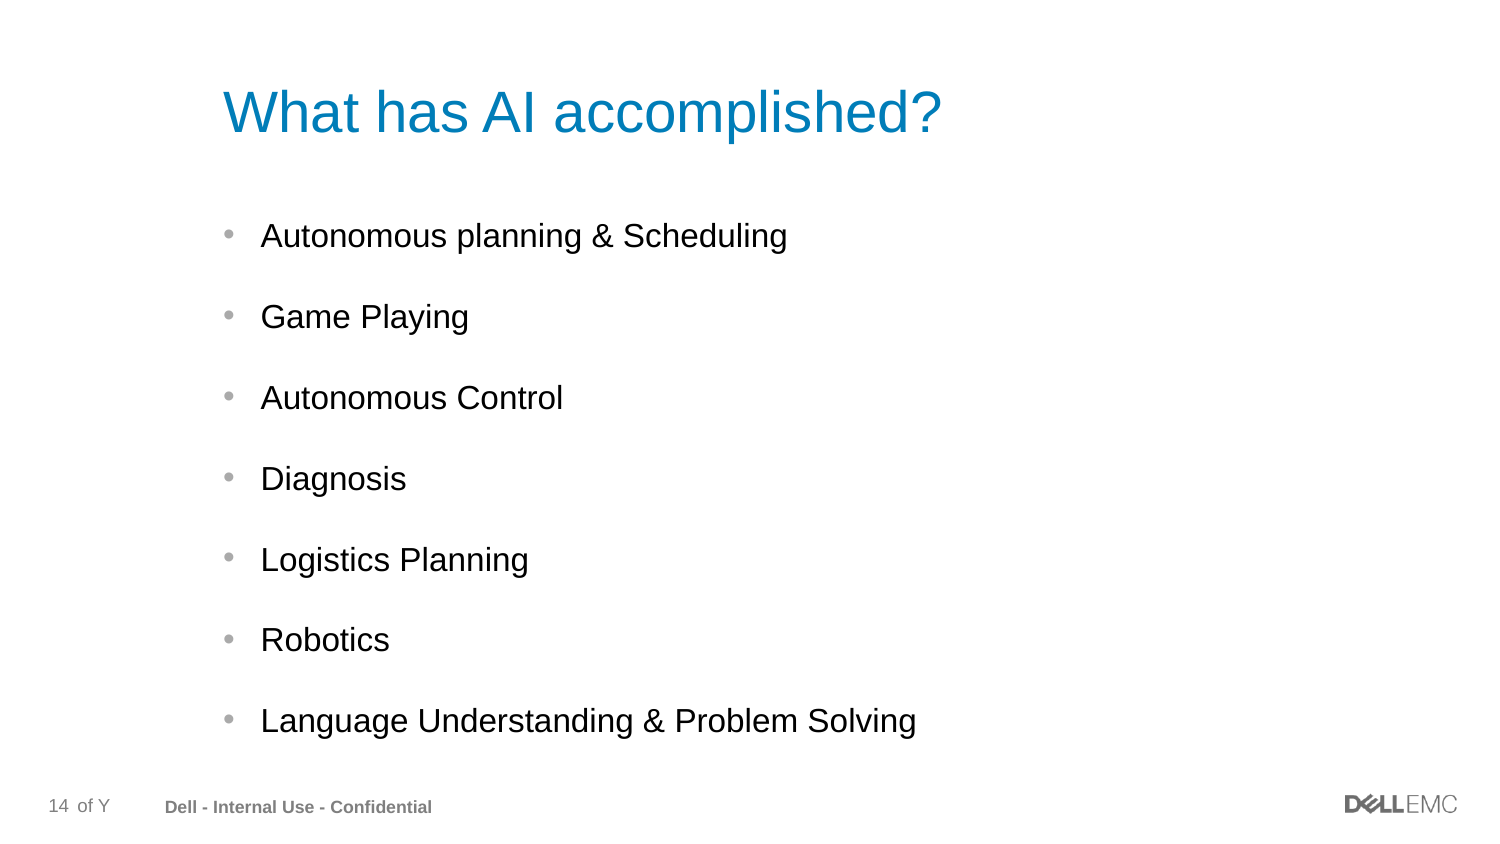

# What has AI accomplished?
Autonomous planning & Scheduling
Game Playing
Autonomous Control
Diagnosis
Logistics Planning
Robotics
Language Understanding & Problem Solving